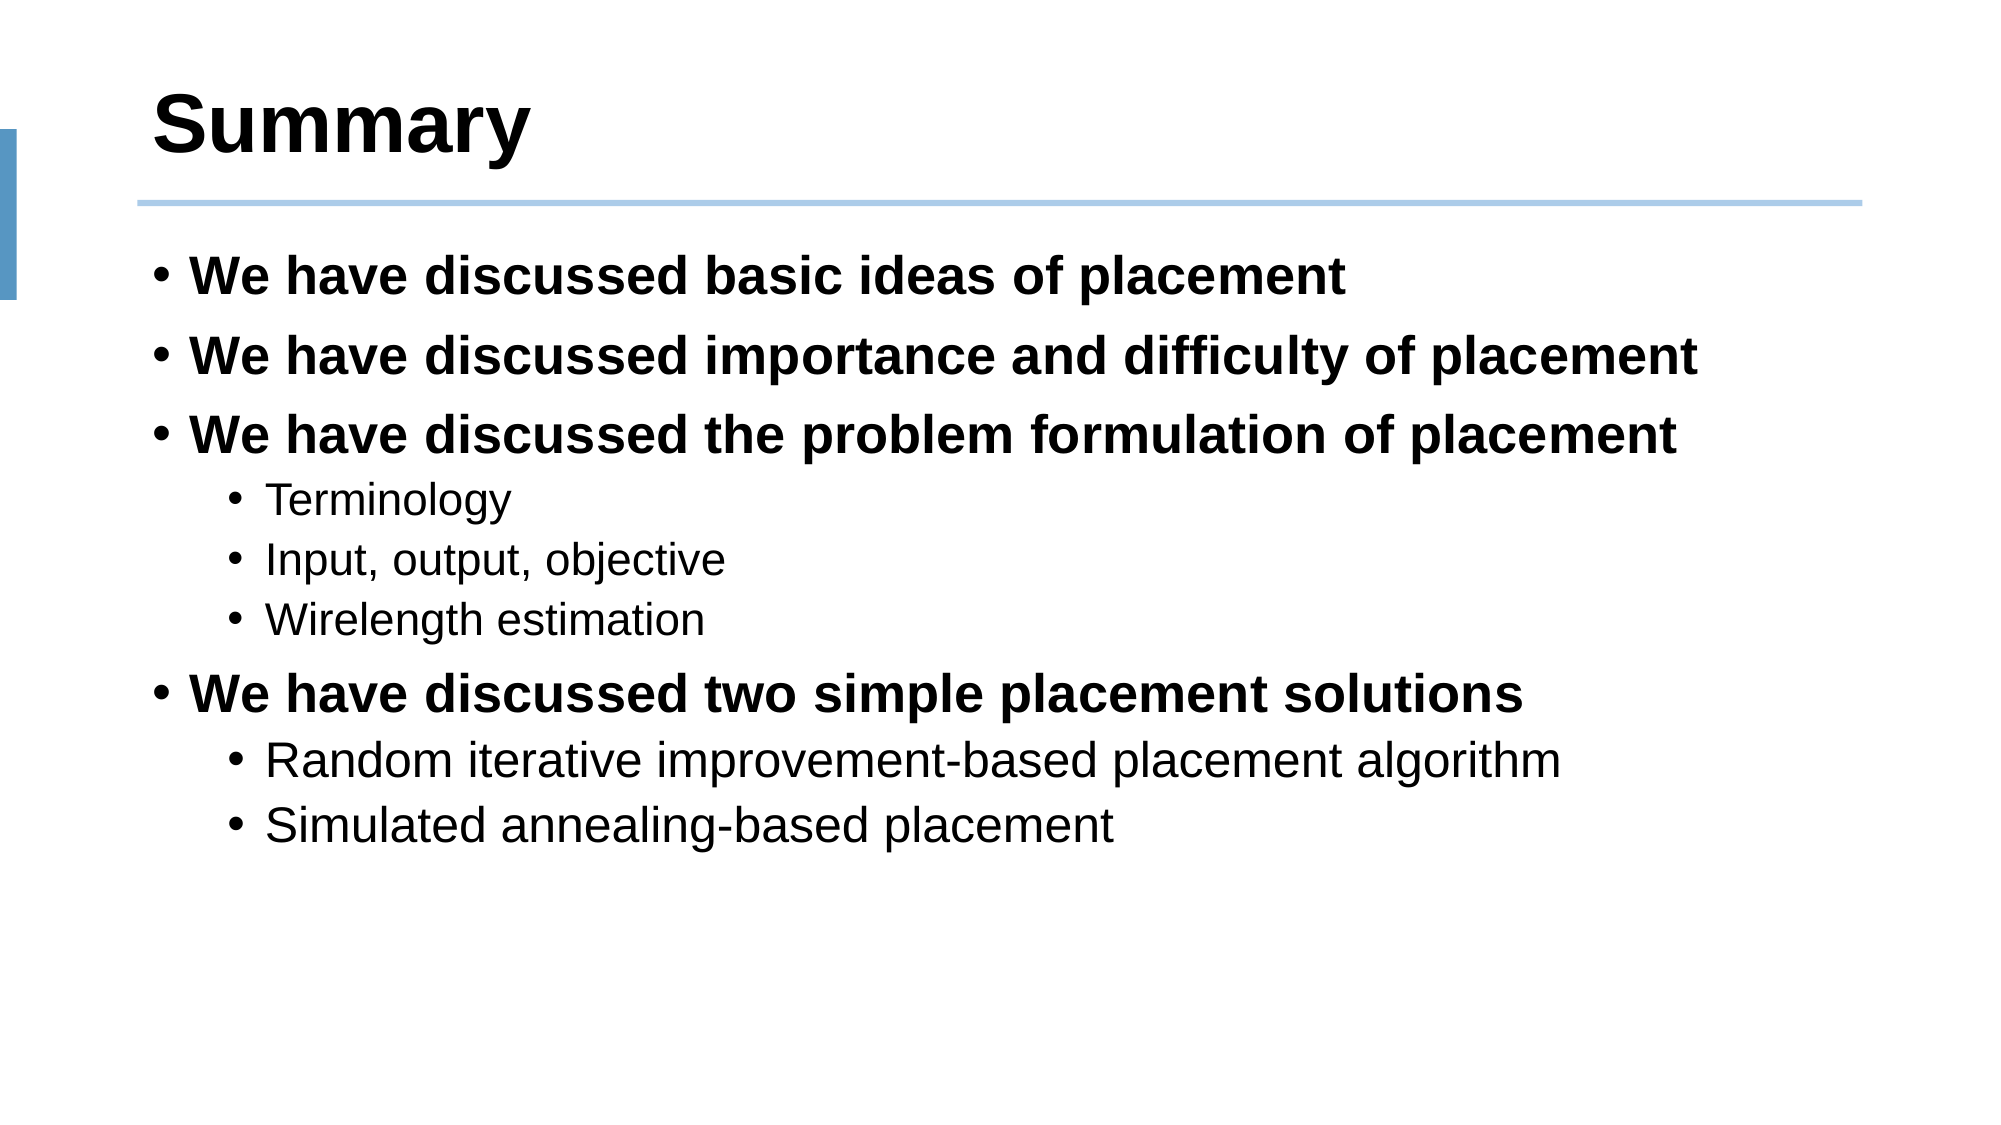

# Summary
We have discussed basic ideas of placement
We have discussed importance and difficulty of placement
We have discussed the problem formulation of placement
Terminology
Input, output, objective
Wirelength estimation
We have discussed two simple placement solutions
Random iterative improvement-based placement algorithm
Simulated annealing-based placement